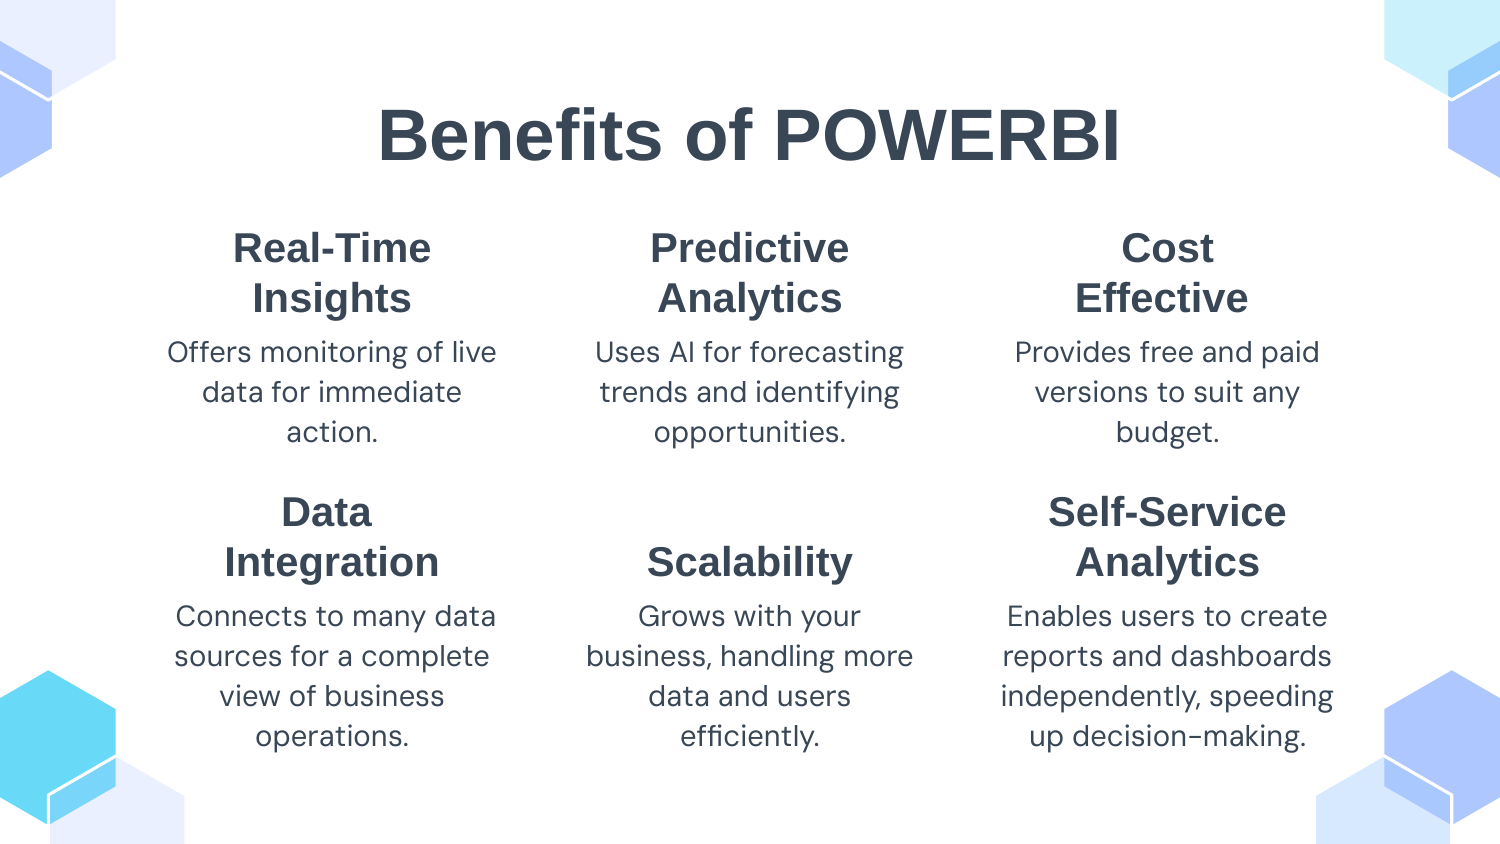

# Benefits of POWERBI
Real-Time Insights
Predictive Analytics
Cost
Effective
Offers monitoring of live data for immediate action.
Uses AI for forecasting trends and identifying opportunities.
Provides free and paid versions to suit any budget.
Data
Integration
Scalability
Self-Service Analytics
 Connects to many data sources for a complete view of business operations.
Grows with your business, handling more data and users efficiently.
Enables users to create reports and dashboards independently, speeding up decision-making.